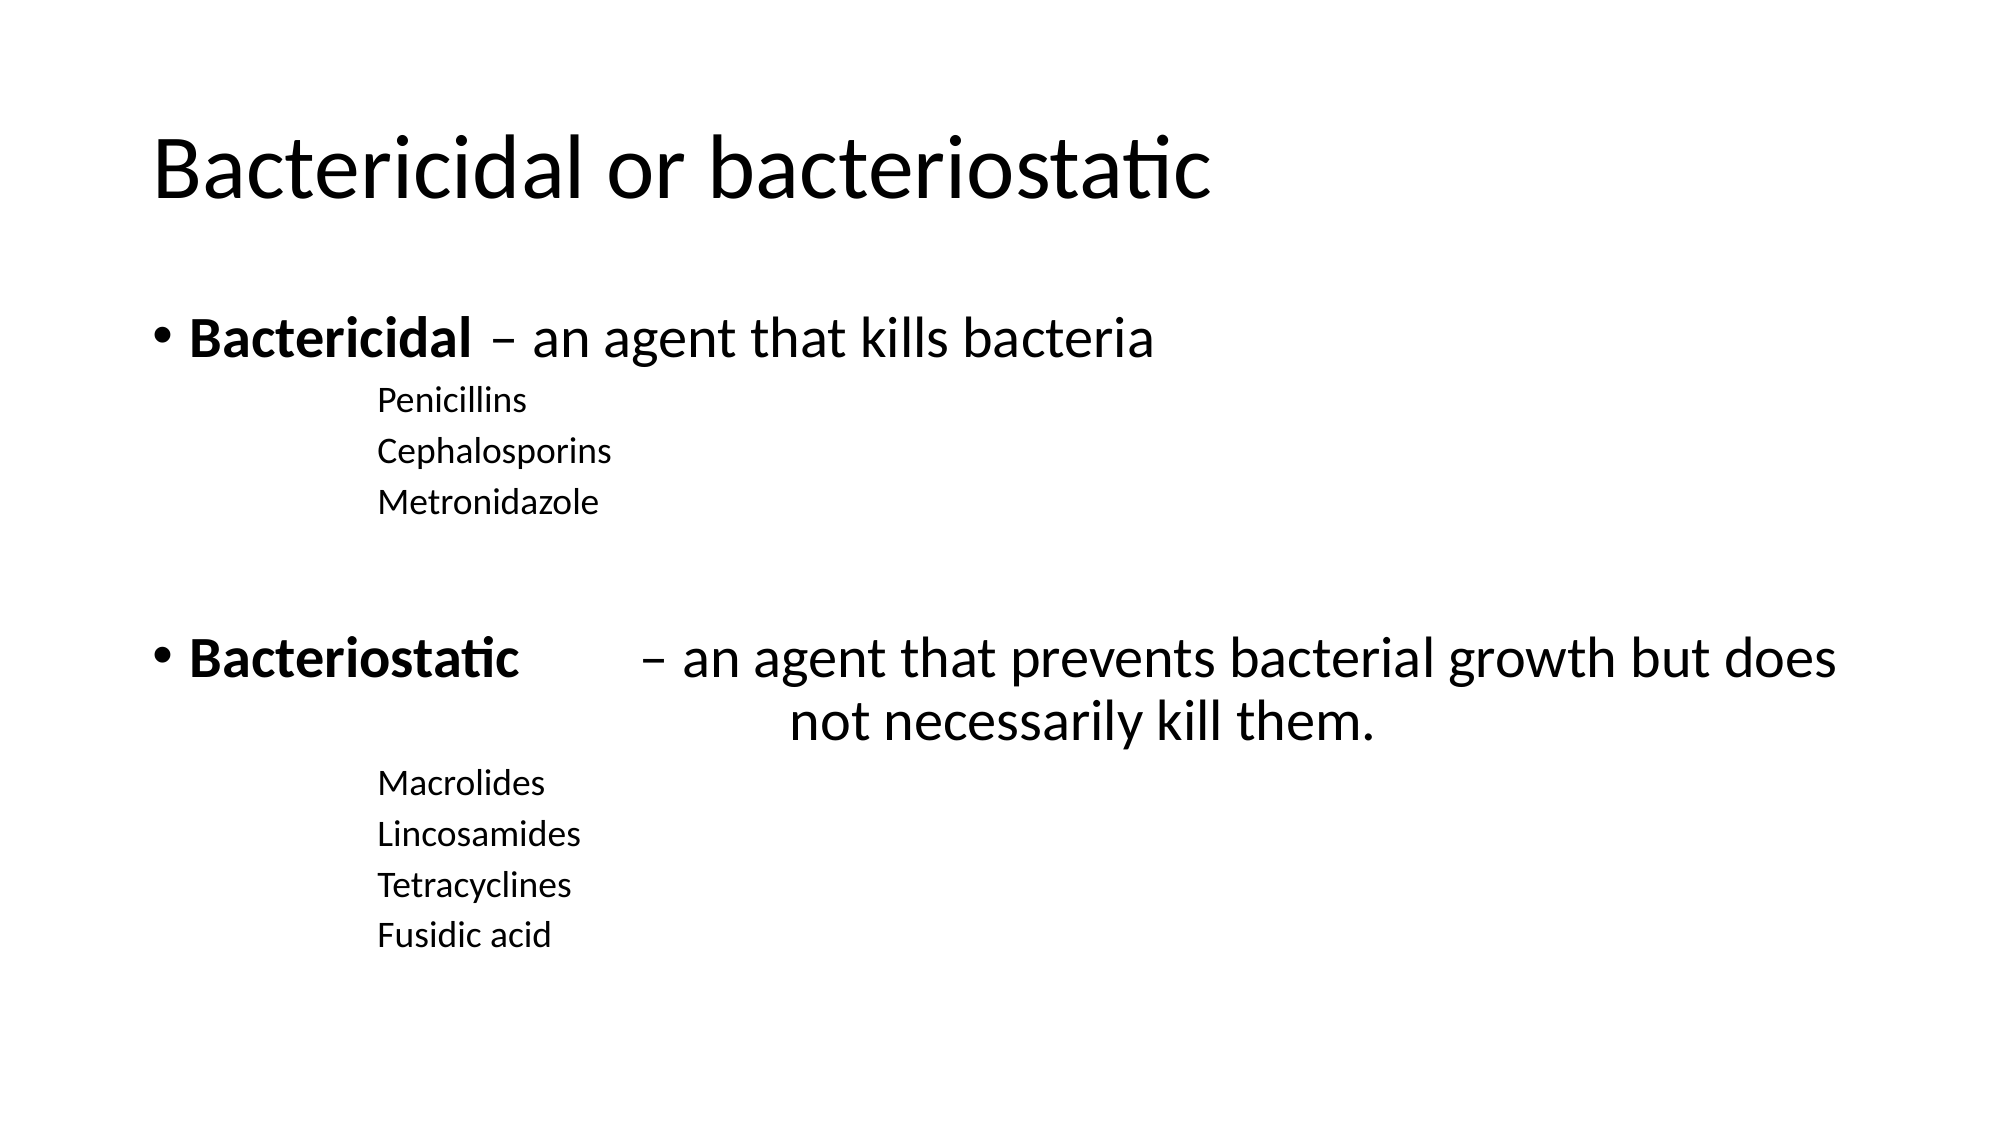

# Bactericidal or bacteriostatic
Bactericidal 	– an agent that kills bacteria
Penicillins
Cephalosporins
Metronidazole

Bacteriostatic 	– an agent that prevents bacterial growth but does 				not necessarily kill them.
Macrolides
Lincosamides
Tetracyclines
Fusidic acid